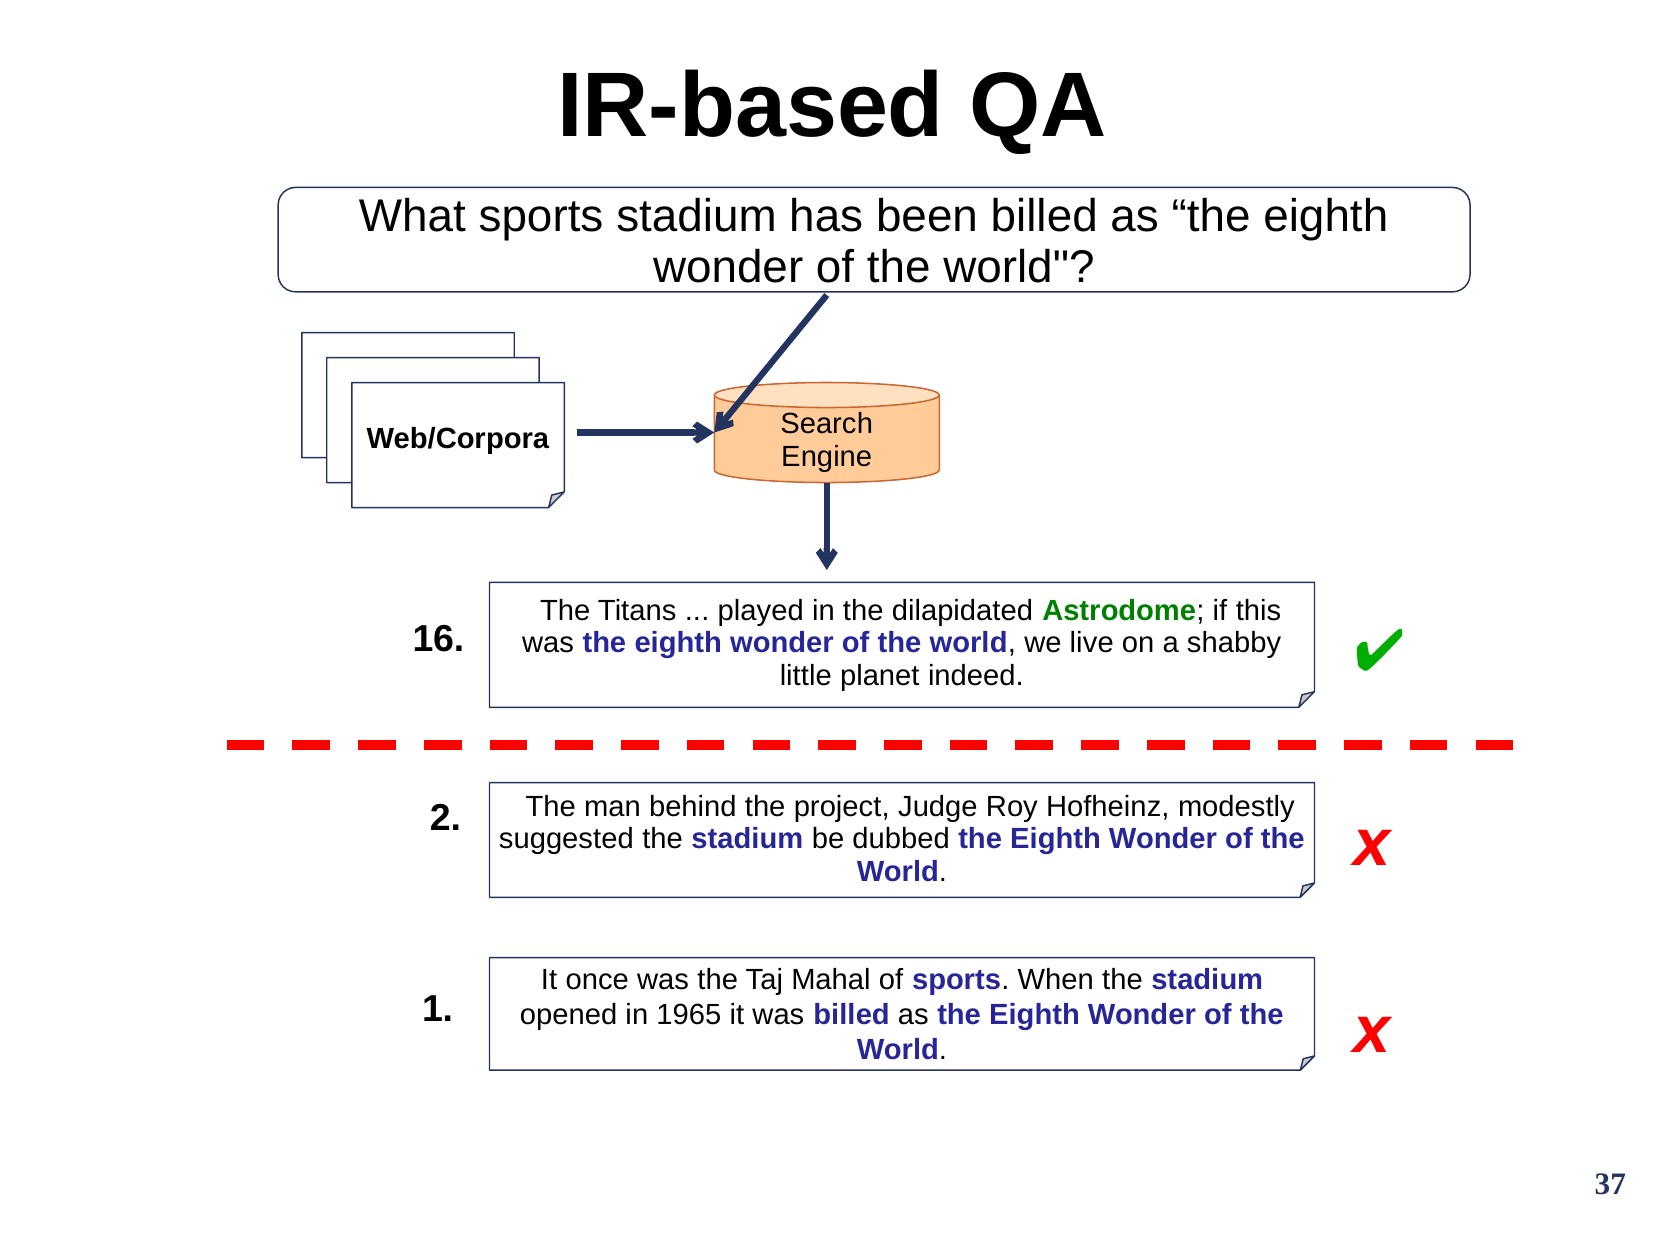

# IR-based QA
What sports stadium has been billed as “the eighth wonder of the world"?

Web/Corpora
Search
Engine
The Titans ... played in the dilapidated Astrodome; if this was the eighth wonder of the world, we live on a shabby little planet indeed.
16.
…
✔
2.
The man behind the project, Judge Roy Hofheinz, modestly suggested the stadium be dubbed the Eighth Wonder of the World.
x
It once was the Taj Mahal of sports. When the stadium opened in 1965 it was billed as the Eighth Wonder of the World.
1.
x
37